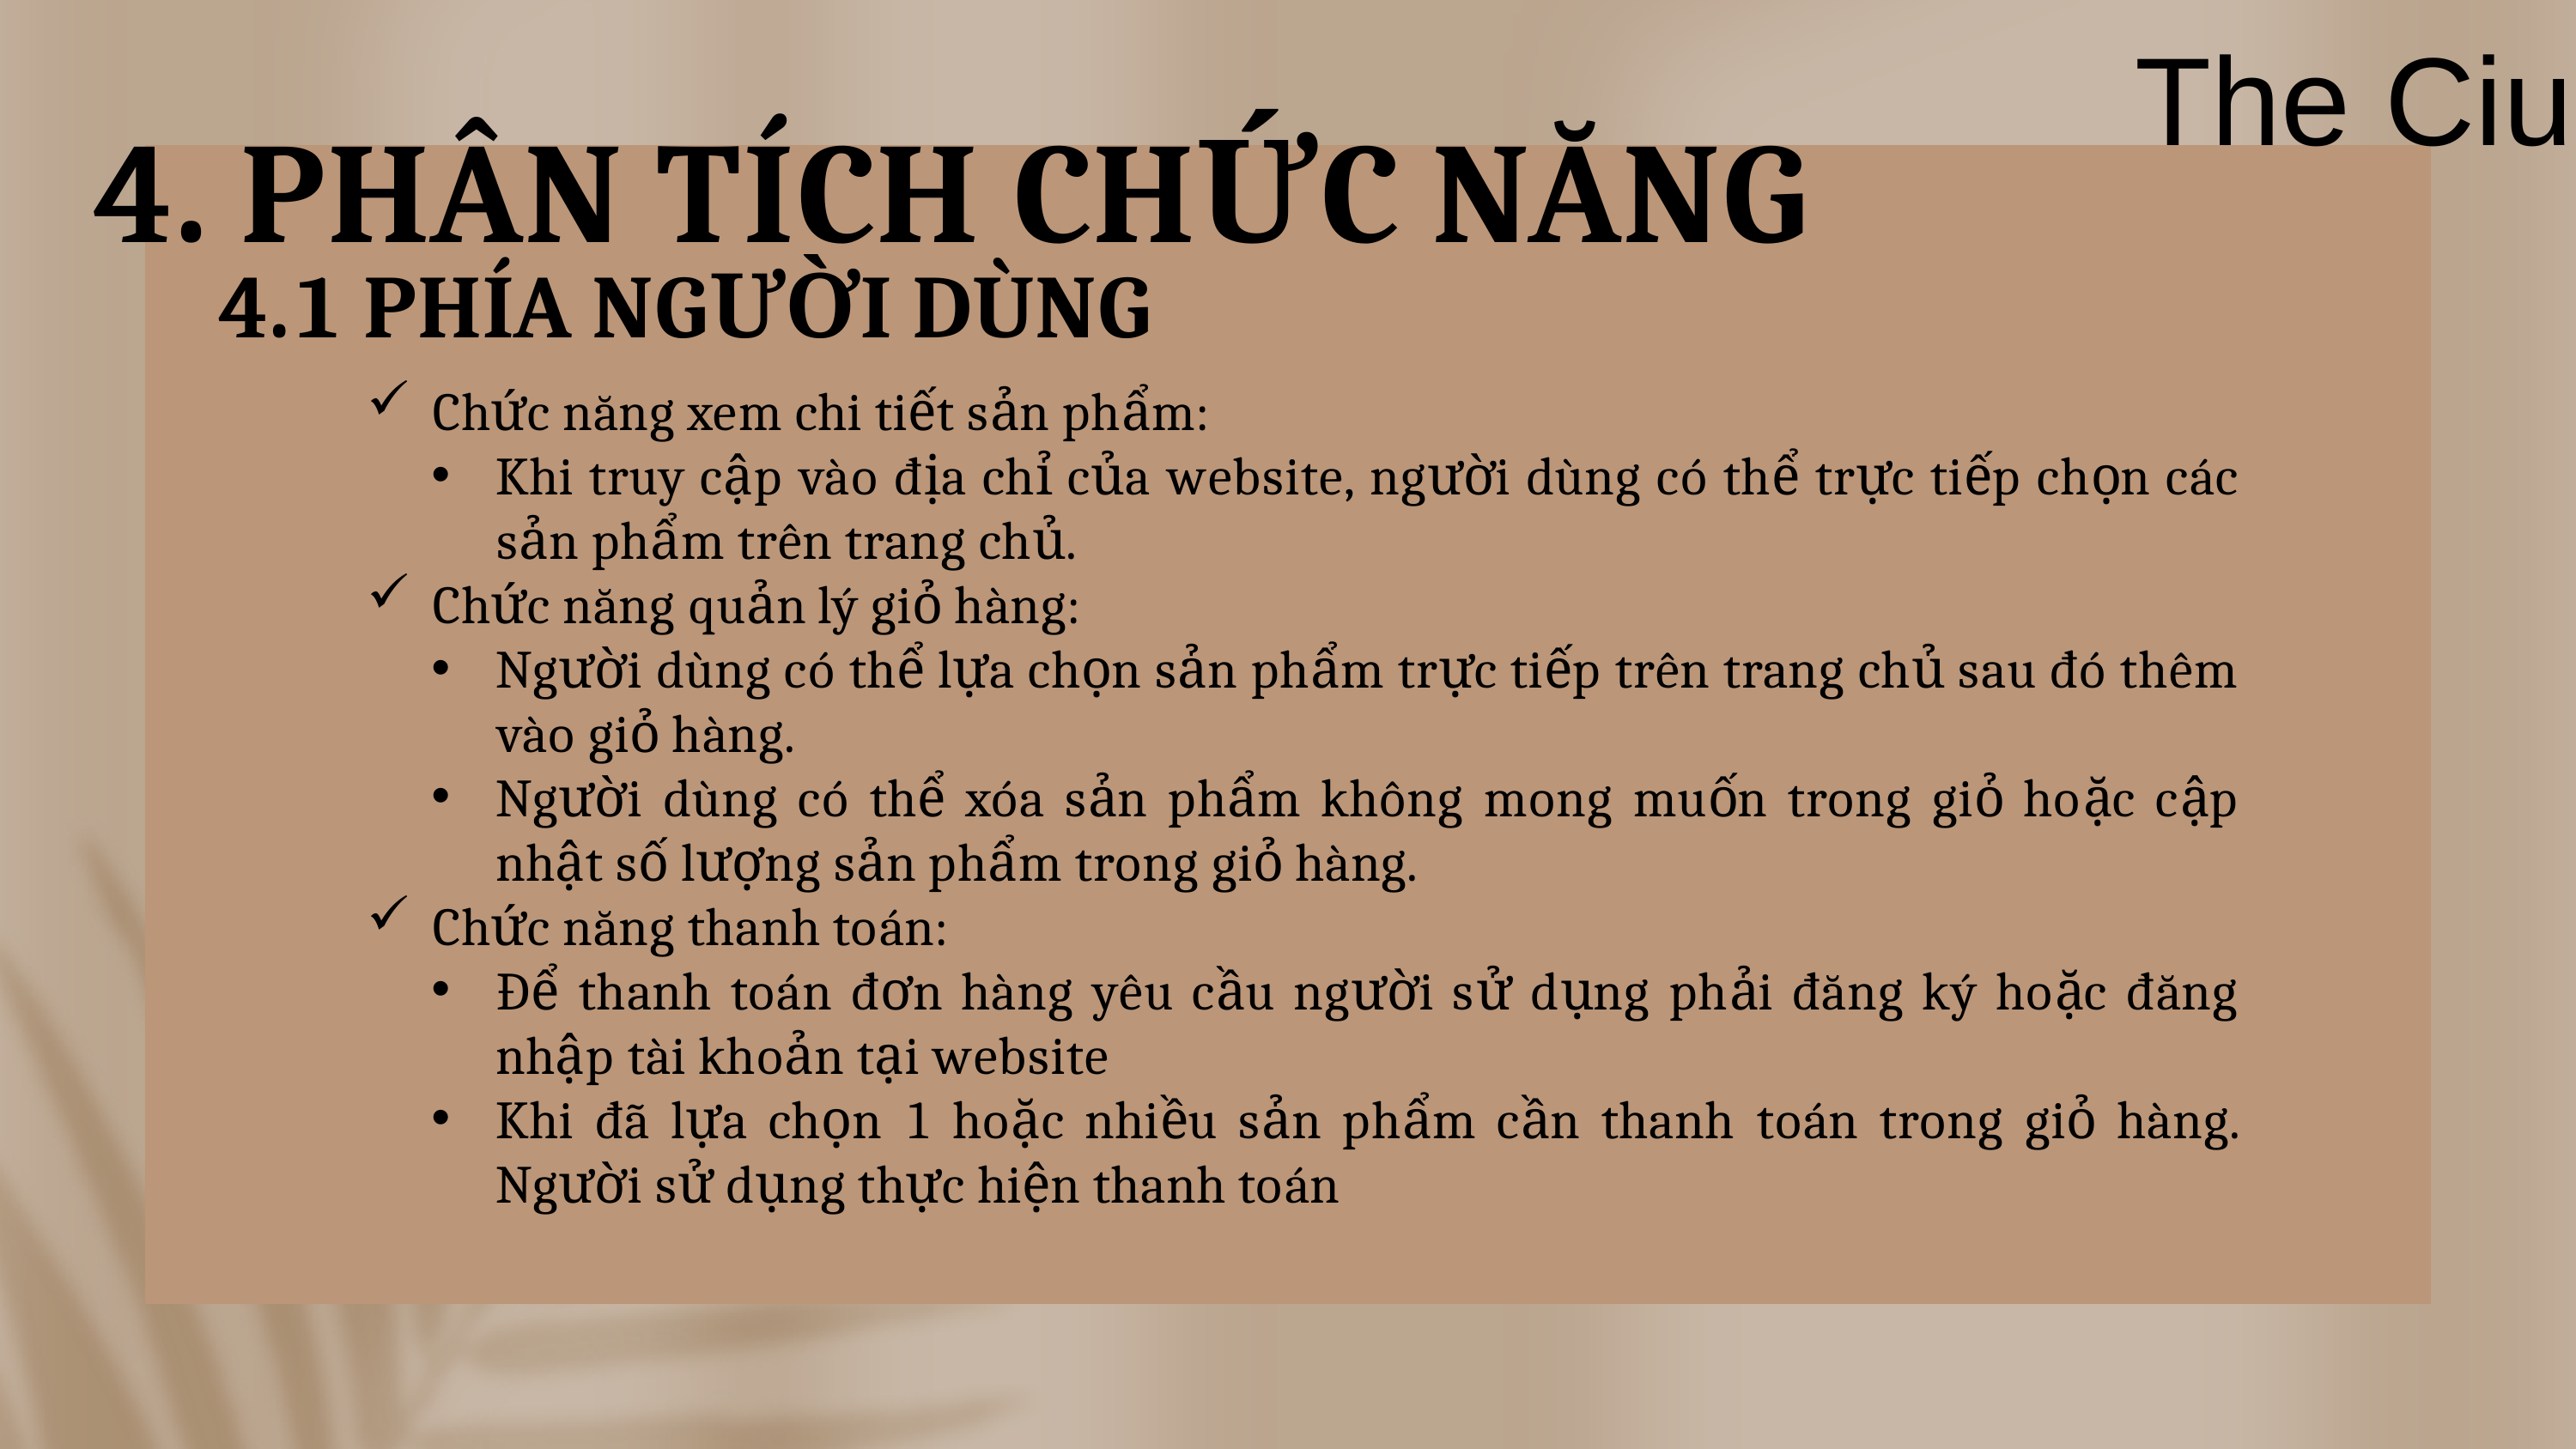

The Ciu
4. PHÂN TÍCH CHỨC NĂNG

4.1 PHÍA NGƯỜI DÙNG
Chức năng xem chi tiết sản phẩm:
Khi truy cập vào địa chỉ của website, người dùng có thể trực tiếp chọn các sản phẩm trên trang chủ.
Chức năng quản lý giỏ hàng:
Người dùng có thể lựa chọn sản phẩm trực tiếp trên trang chủ sau đó thêm vào giỏ hàng.
Người dùng có thể xóa sản phẩm không mong muốn trong giỏ hoặc cập nhật số lượng sản phẩm trong giỏ hàng.
Chức năng thanh toán:
Để thanh toán đơn hàng yêu cầu người sử dụng phải đăng ký hoặc đăng nhập tài khoản tại website
Khi đã lựa chọn 1 hoặc nhiều sản phẩm cần thanh toán trong giỏ hàng. Người sử dụng thực hiện thanh toán